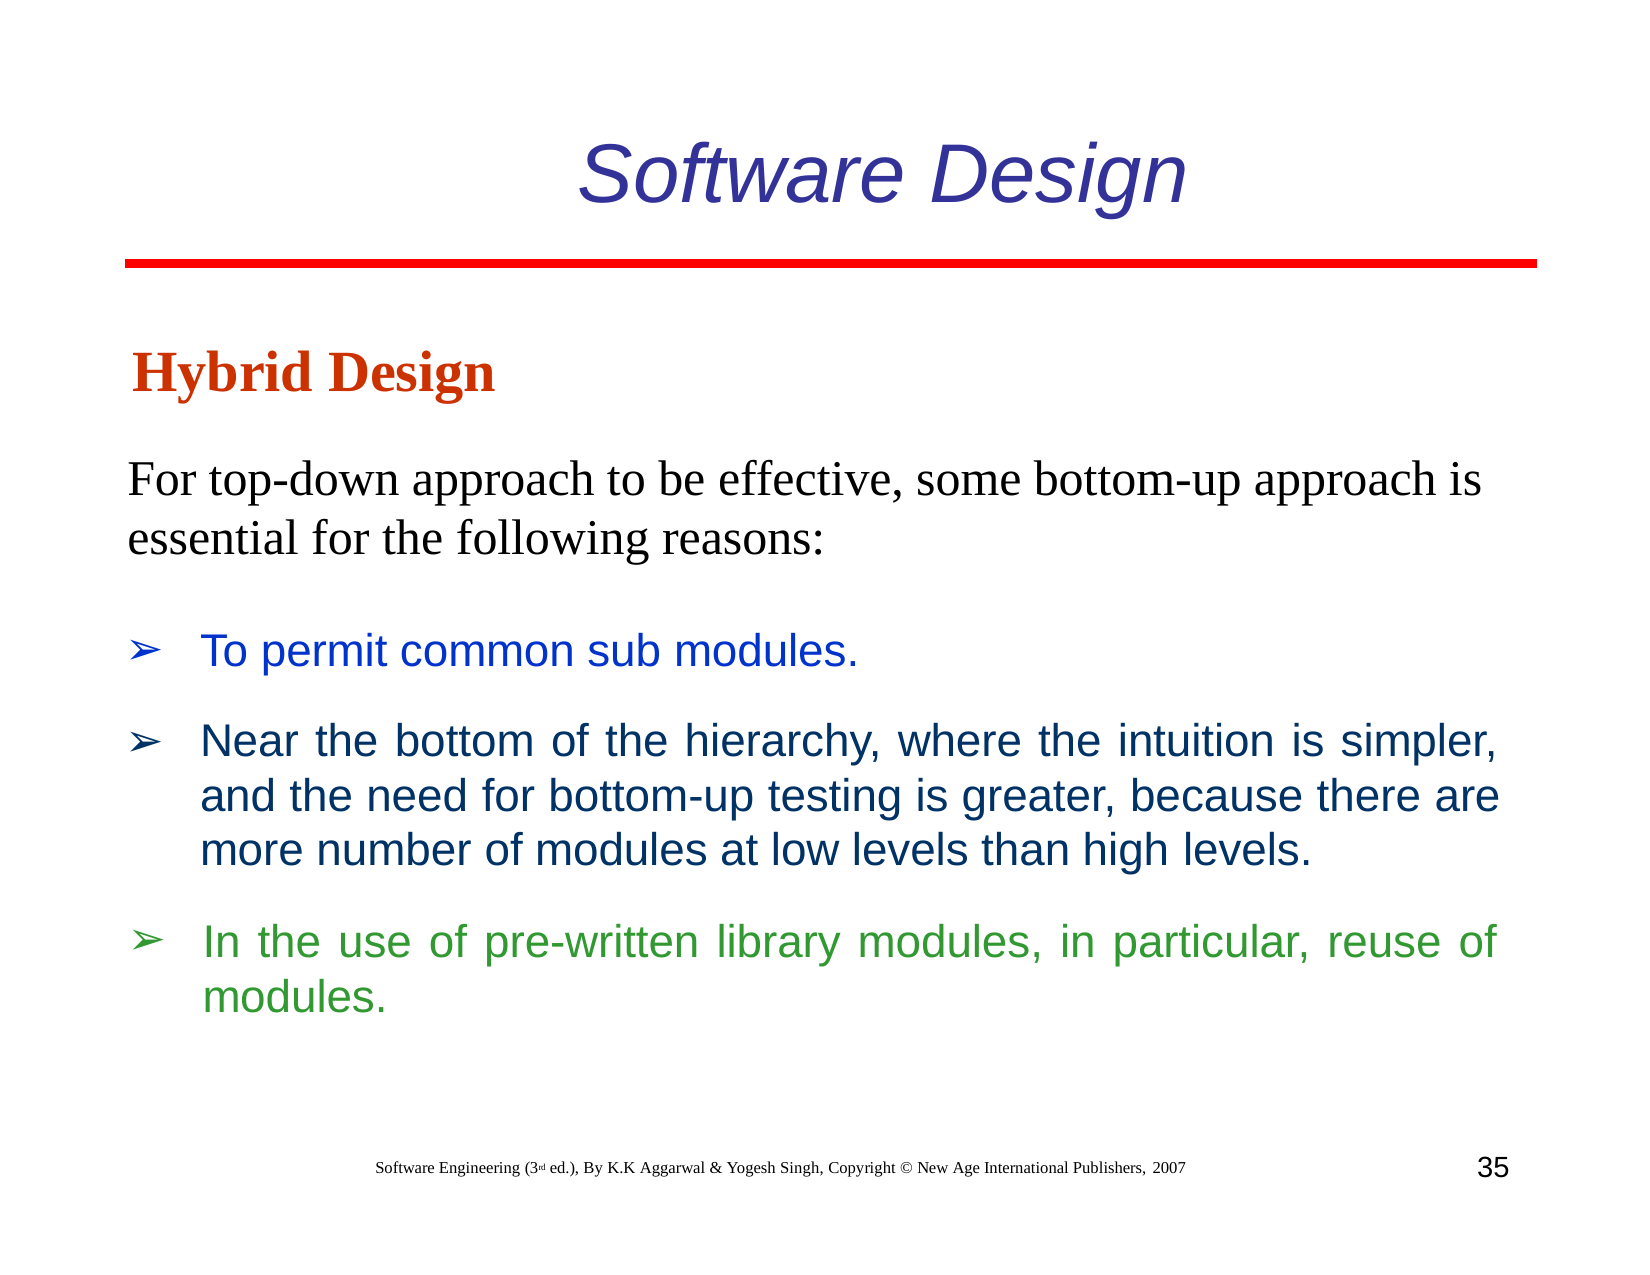

# Software Design

Hybrid Design
For top-down approach to be effective, some bottom-up approach is  essential for the following reasons:

To permit common sub modules.
Near the bottom of the hierarchy, where the intuition is simpler,  and the need for bottom-up testing is greater, because there are  more number of modules at low levels than high levels.
In the use of pre-written library modules, in particular, reuse of  modules.
35
Software Engineering (3rd  ed.), By K.K Aggarwal & Yogesh Singh, Copyright © New Age International Publishers, 2007